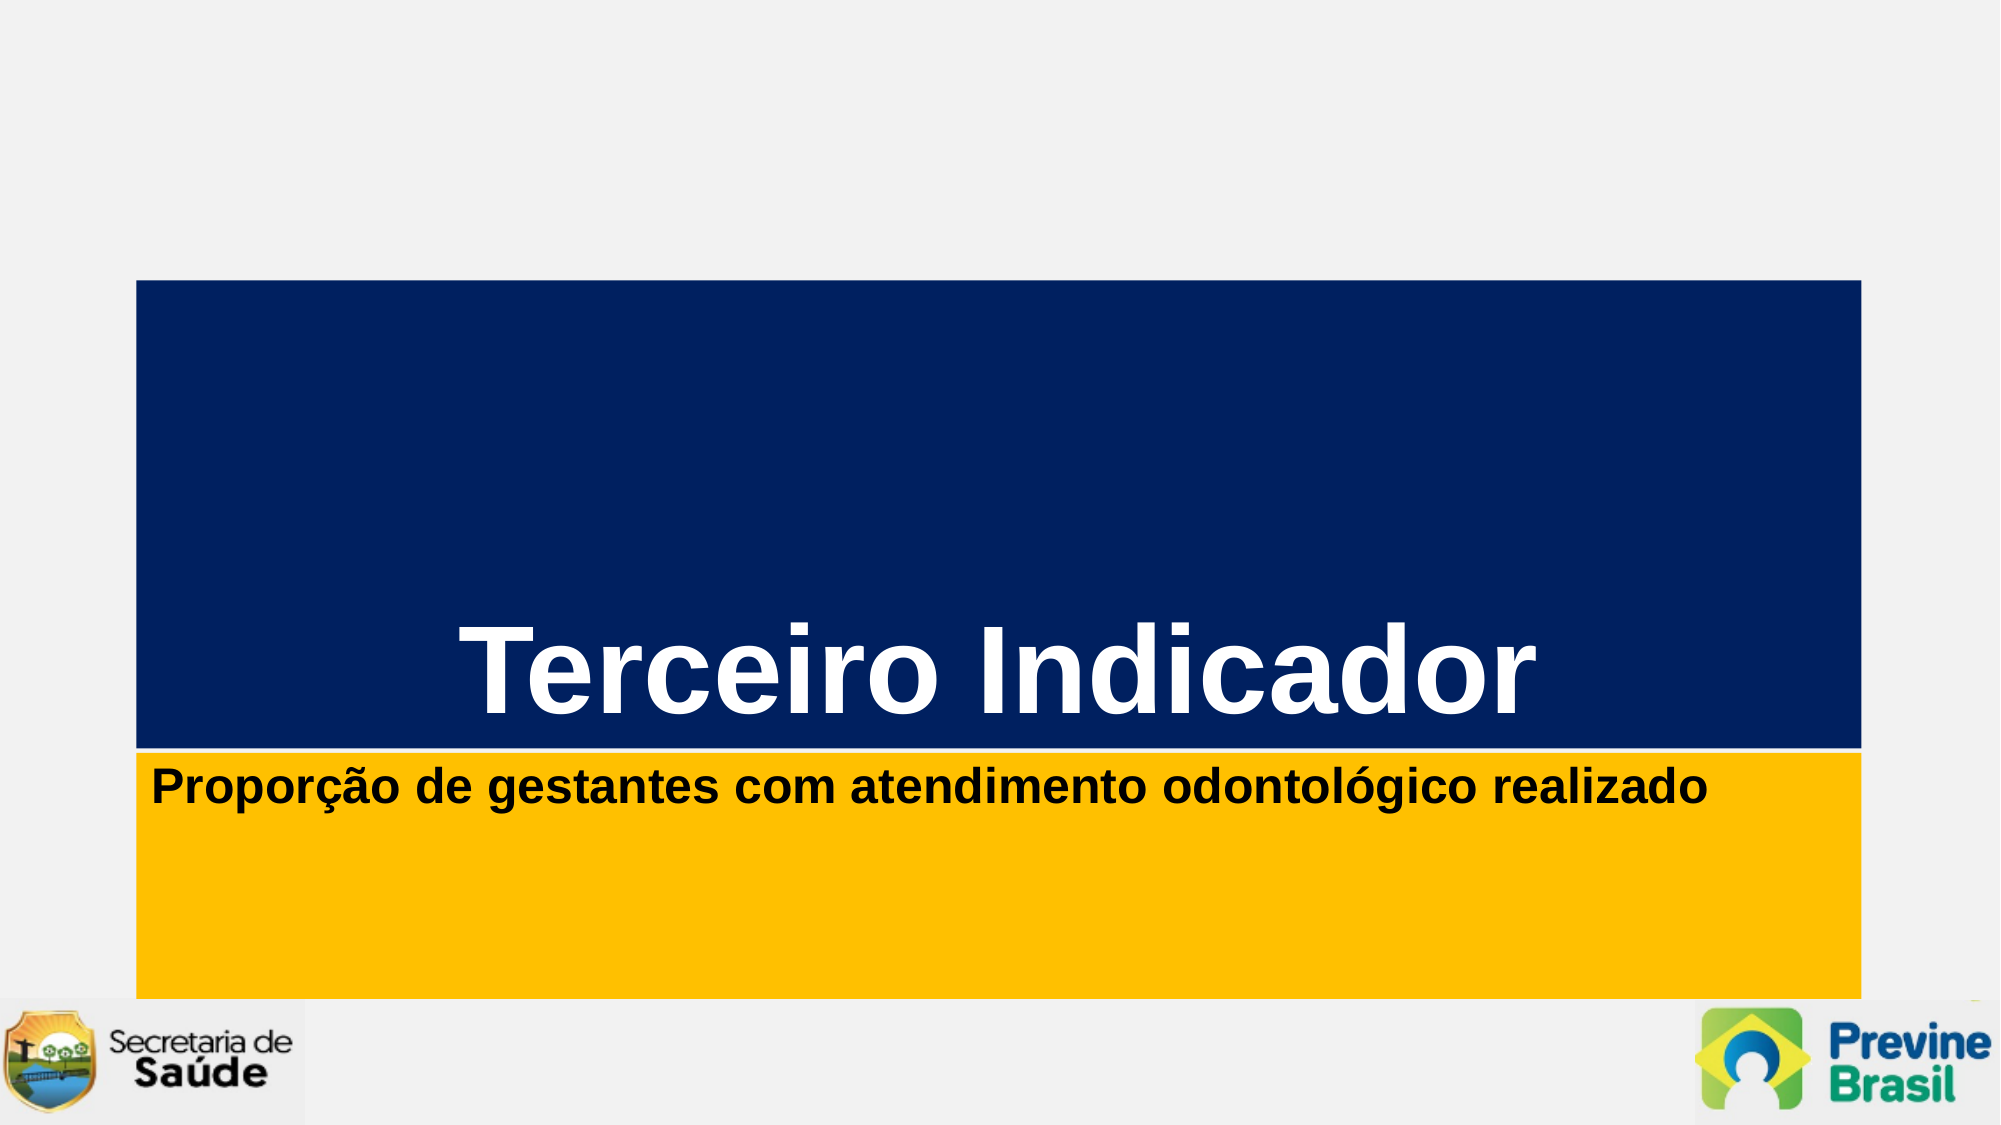

# Terceiro Indicador
Proporção de gestantes com atendimento odontológico realizado